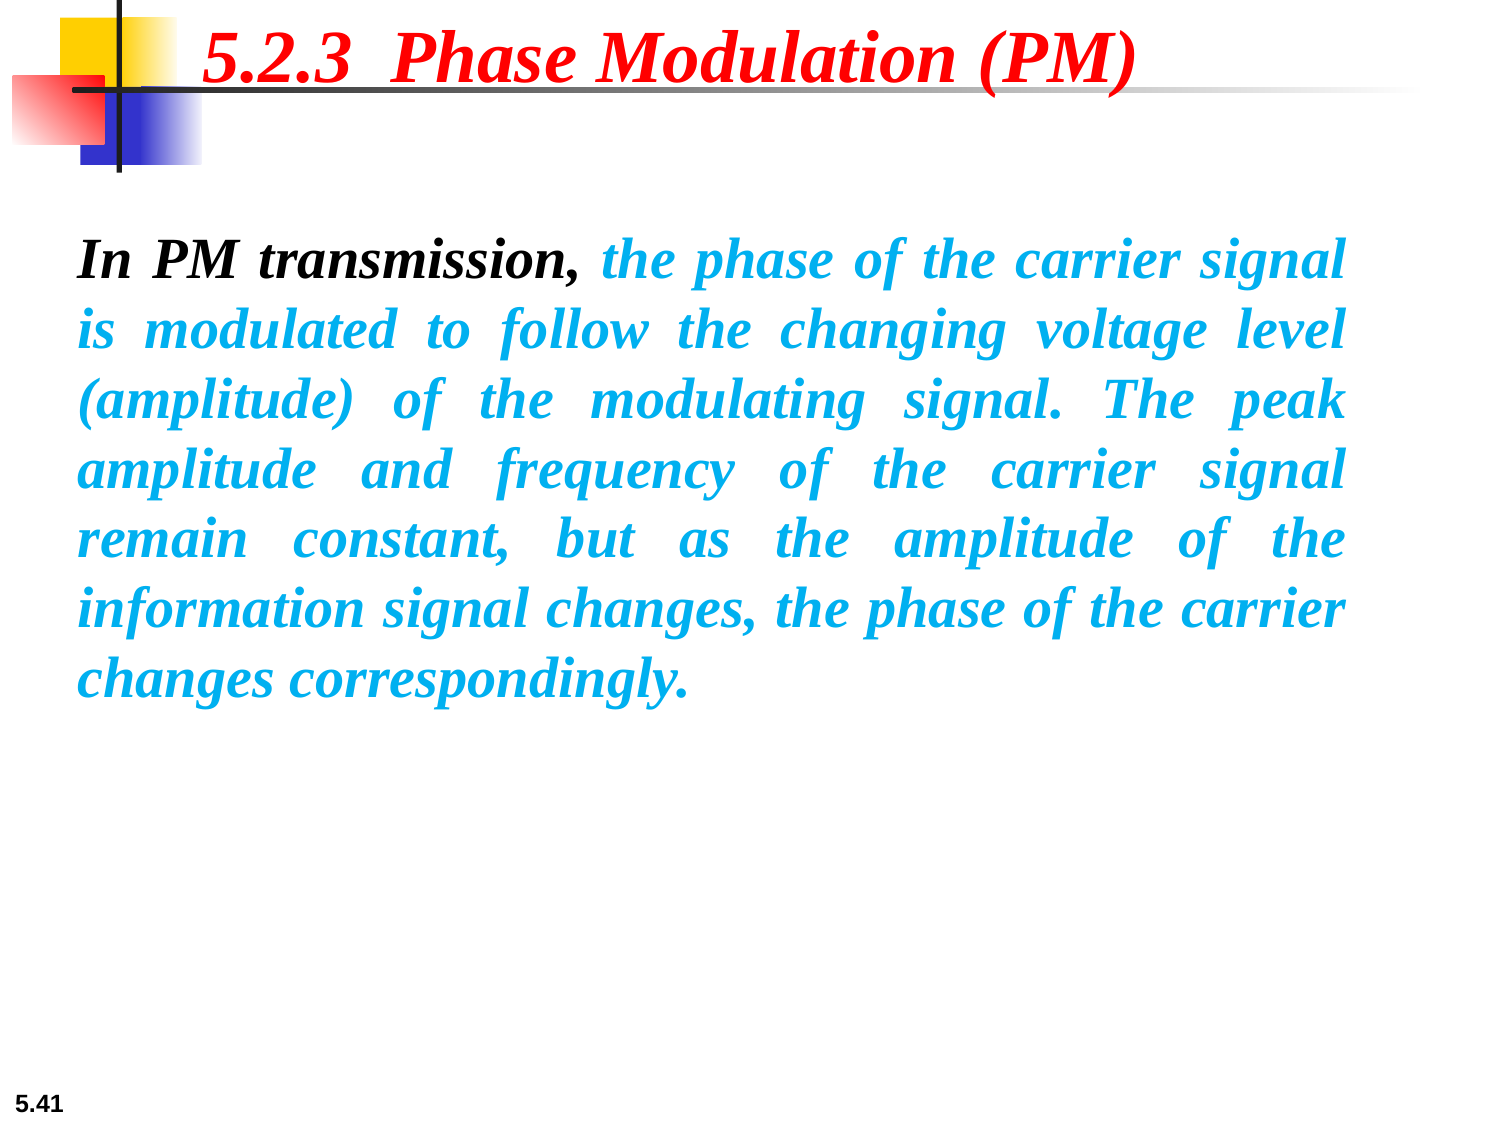

5.2.3  Phase Modulation (PM)

In PM transmission, the phase of the carrier signal is modulated to follow the changing voltage level (amplitude) of the modulating signal. The peak amplitude and frequency of the carrier signal remain constant, but as the amplitude of the information signal changes, the phase of the carrier changes correspondingly.
5.41